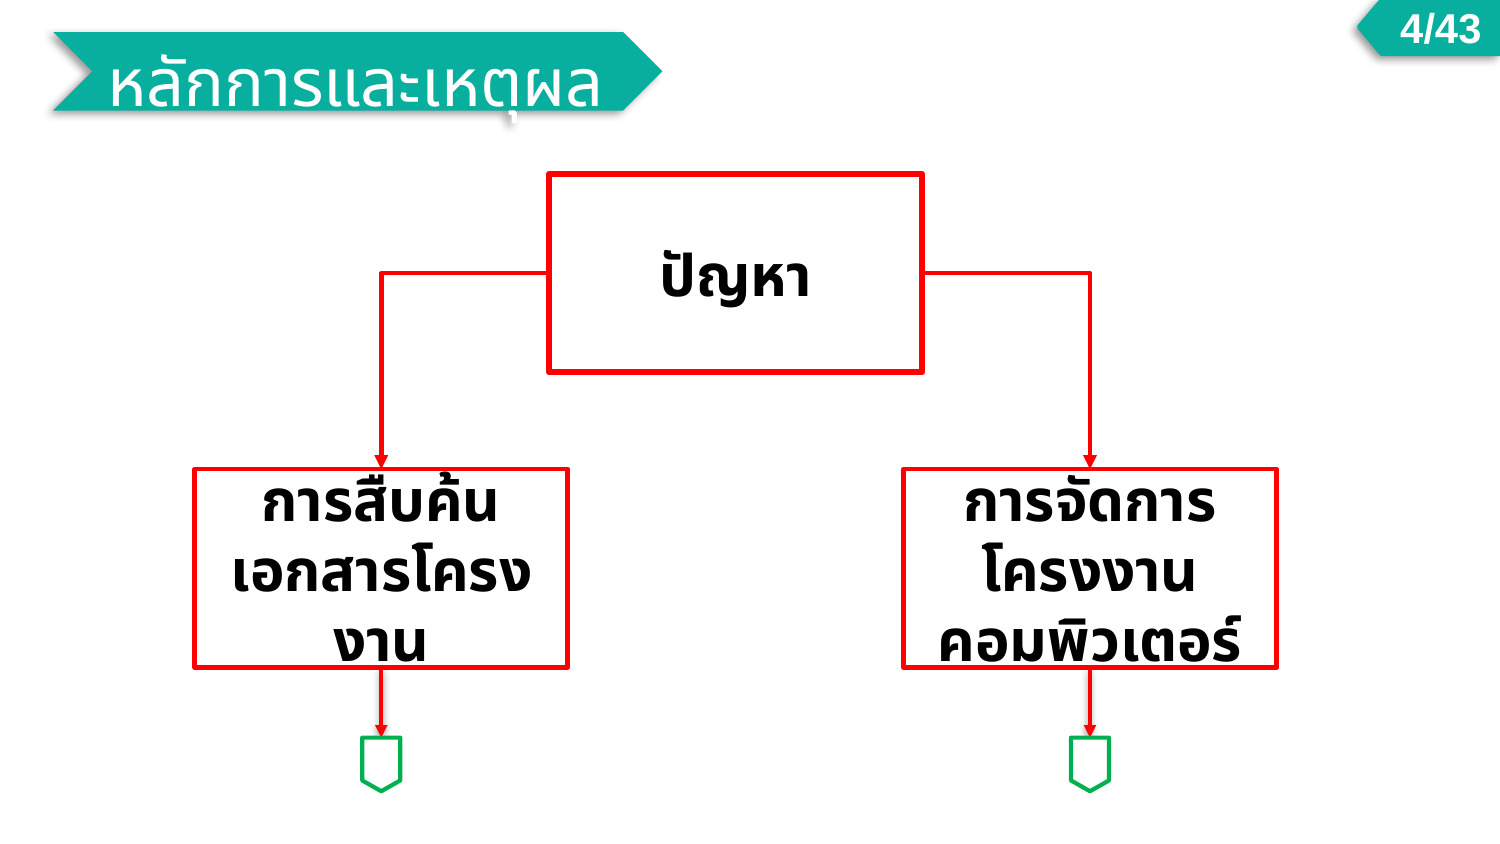

4/43
หลักการและเหตุผล
ปัญหา
การจัดการโครงงานคอมพิวเตอร์
การสืบค้นเอกสารโครงงาน